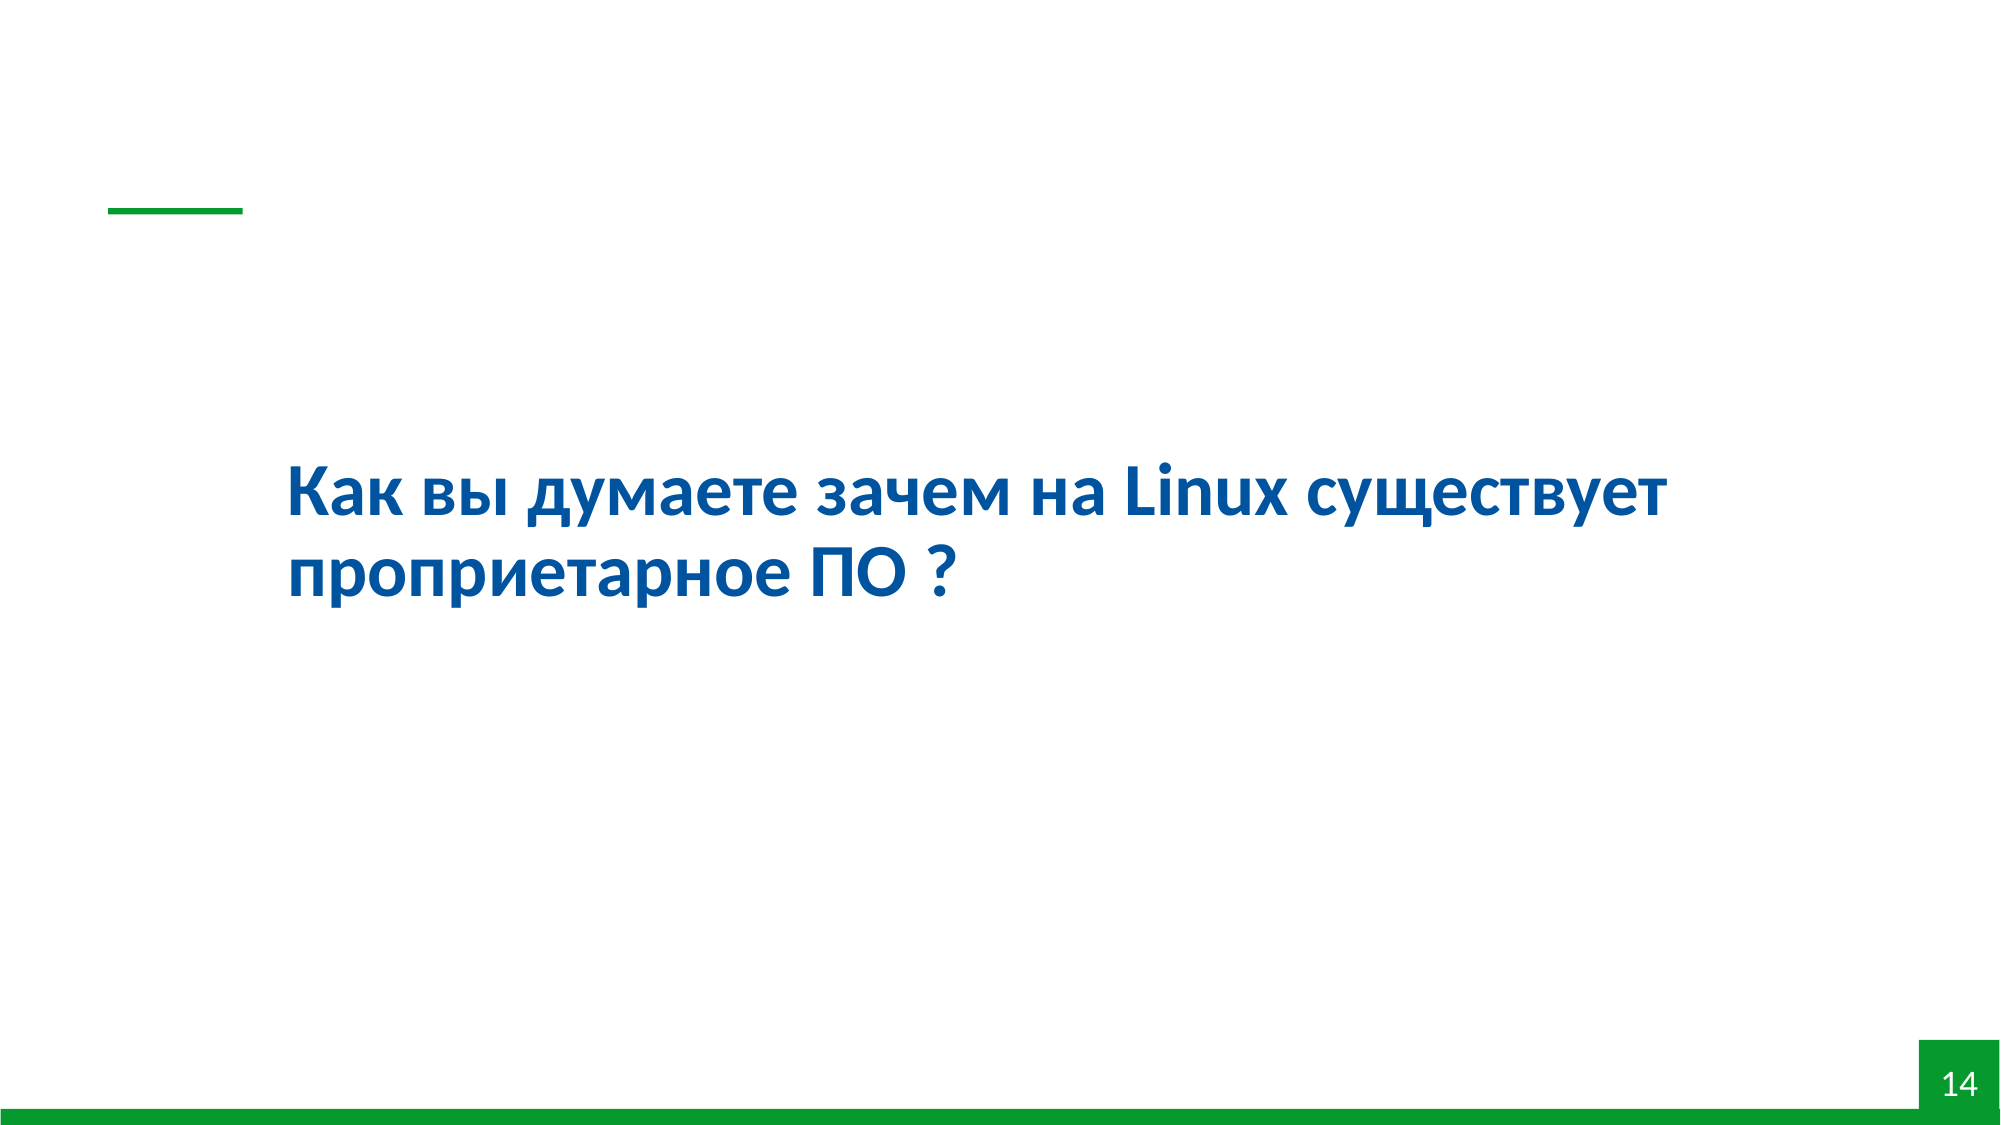

Как вы думаете зачем на Linux существует проприетарное ПО ?